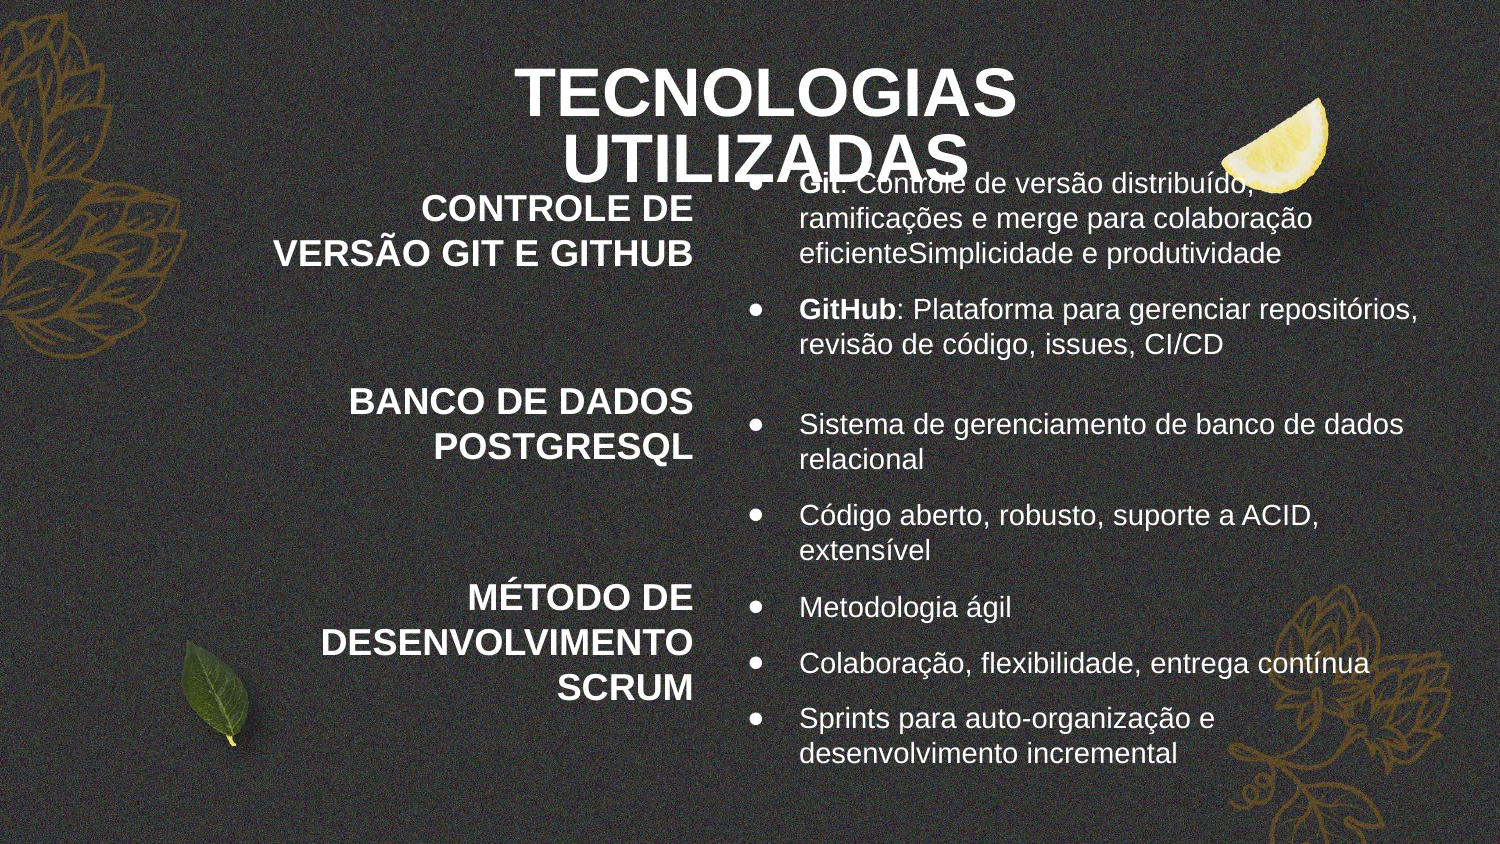

# TECNOLOGIAS UTILIZADAS
Git: Controle de versão distribuído, ramificações e merge para colaboração eficienteSimplicidade e produtividade
GitHub: Plataforma para gerenciar repositórios, revisão de código, issues, CI/CD
CONTROLE DE VERSÃO GIT E GITHUB
Sistema de gerenciamento de banco de dados relacional
Código aberto, robusto, suporte a ACID, extensível
BANCO DE DADOS POSTGRESQL
Metodologia ágil
Colaboração, flexibilidade, entrega contínua
Sprints para auto-organização e desenvolvimento incremental
MÉTODO DE DESENVOLVIMENTO SCRUM